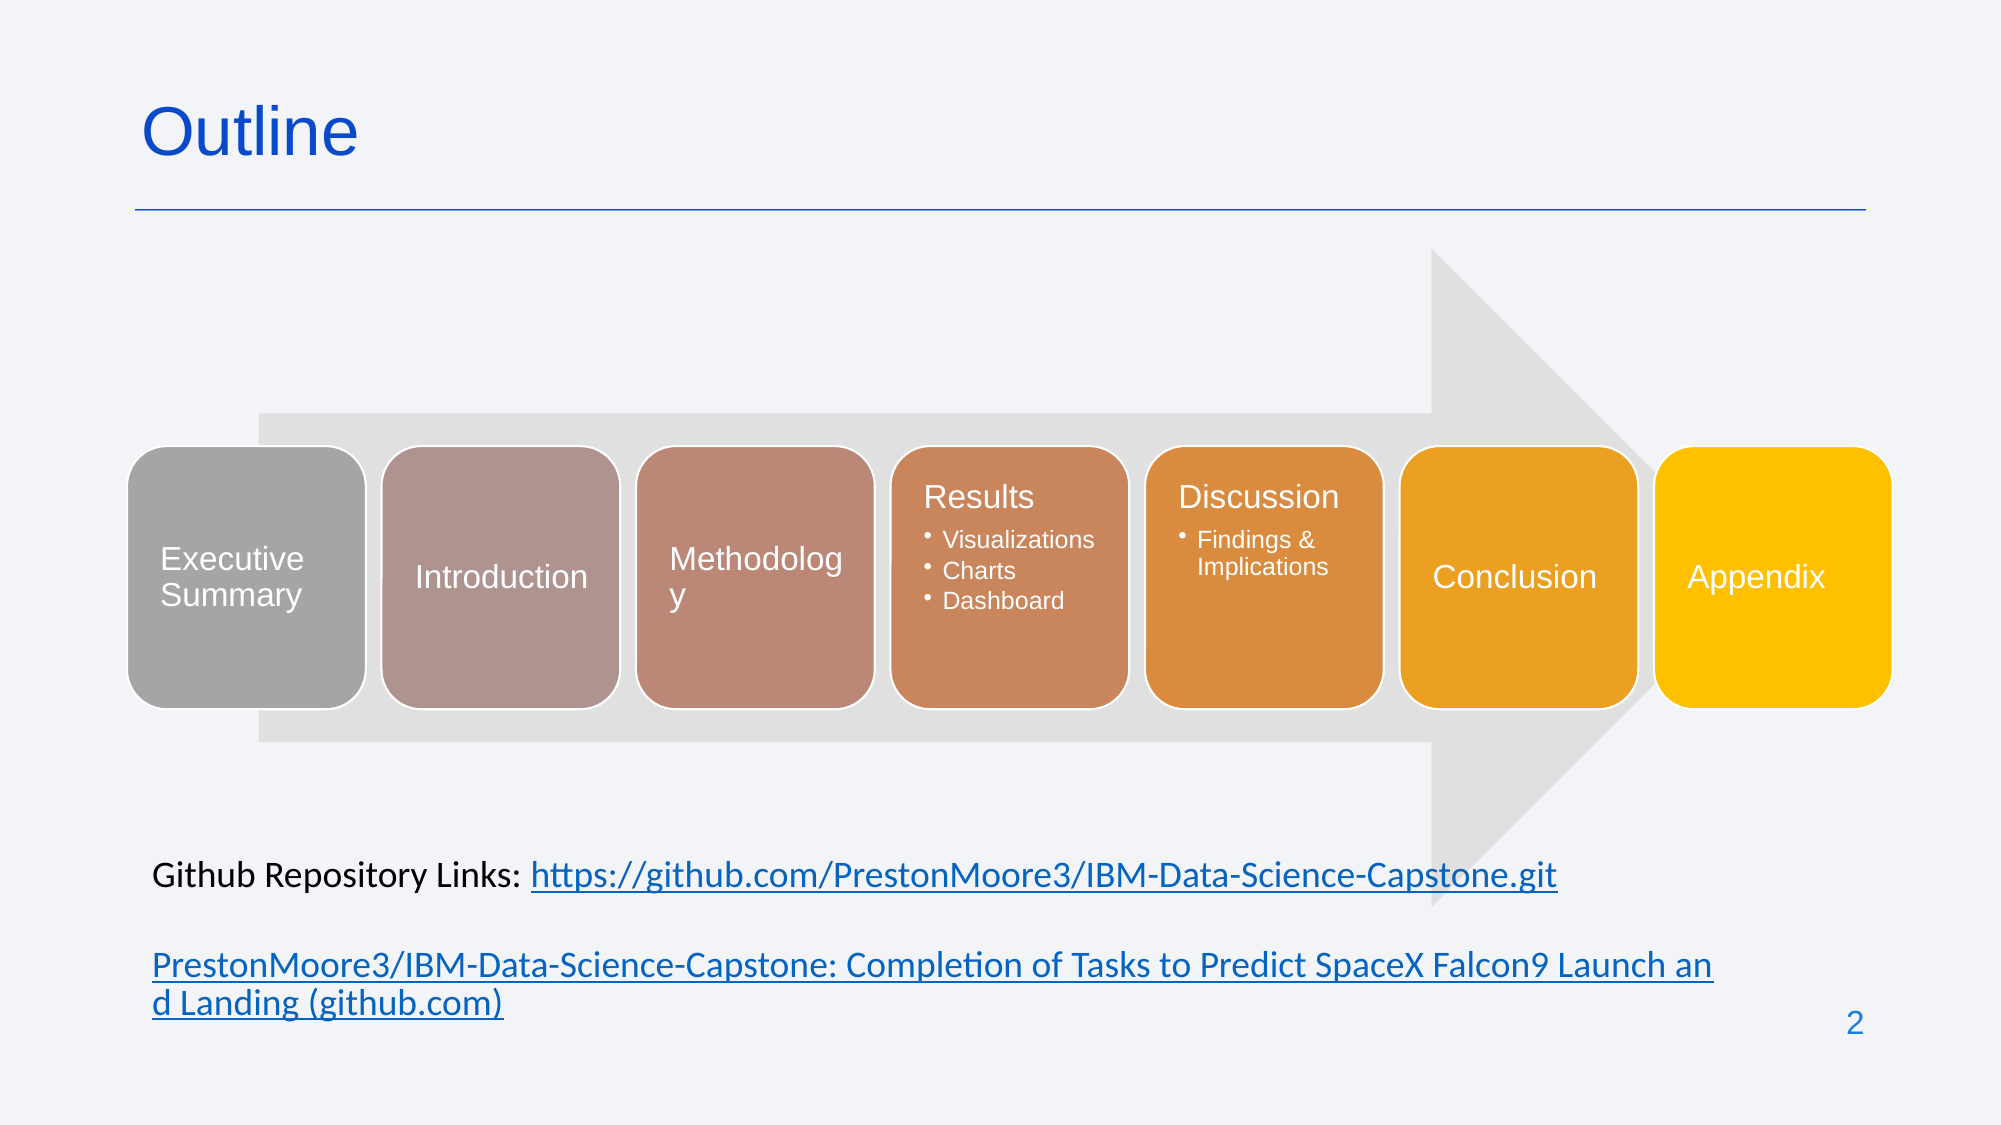

Outline
Executive Summary
Introduction
Methodology
Results
Visualizations
Charts
Dashboard
Discussion
Findings & Implications
Conclusion
Appendix
Github Repository Links: https://github.com/PrestonMoore3/IBM-Data-Science-Capstone.git

PrestonMoore3/IBM-Data-Science-Capstone: Completion of Tasks to Predict SpaceX Falcon9 Launch and Landing (github.com)
2